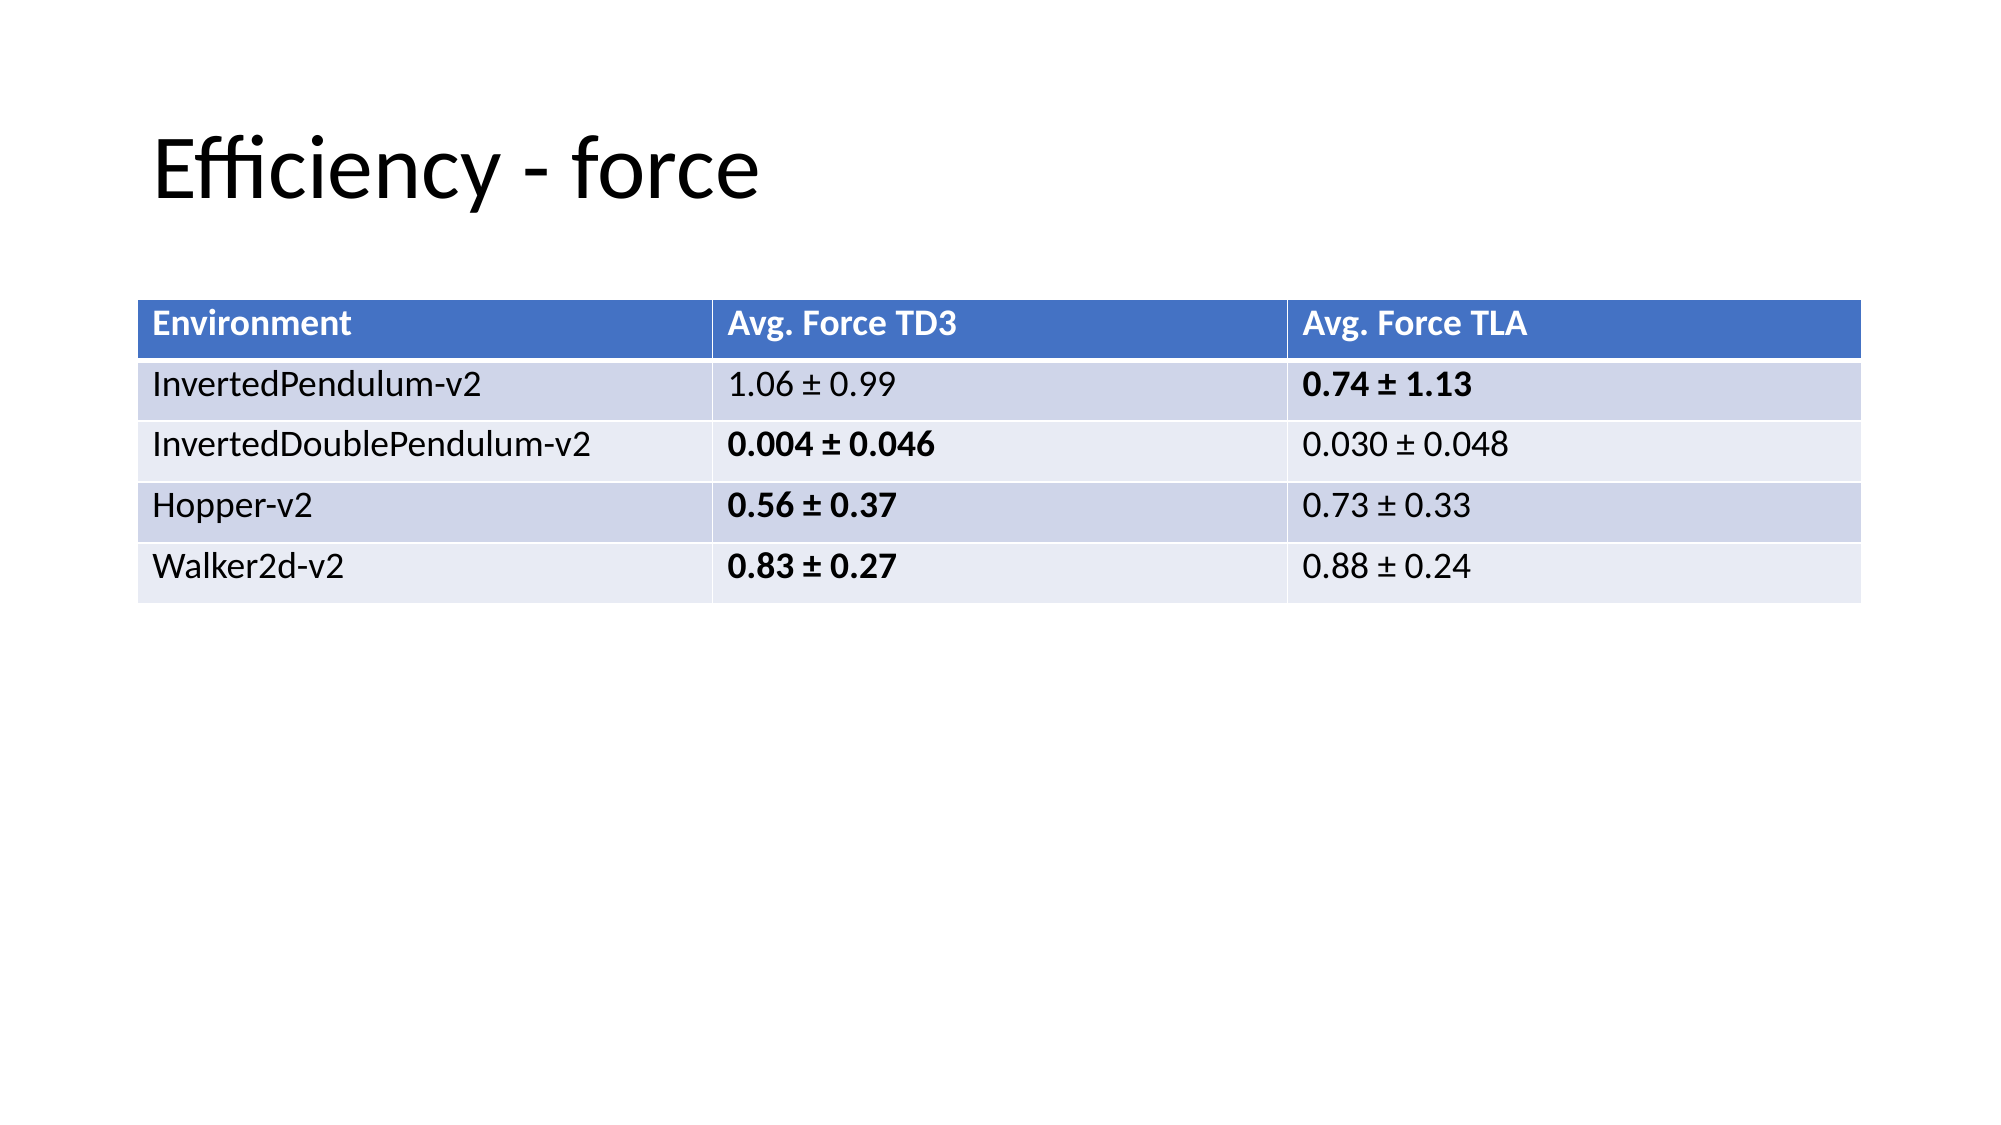

# Efficiency - force
| Environment | Avg. Force TD3 | Avg. Force TLA |
| --- | --- | --- |
| InvertedPendulum-v2 | 1.06 ± 0.99 | 0.74 ± 1.13 |
| InvertedDoublePendulum-v2 | 0.004 ± 0.046 | 0.030 ± 0.048 |
| Hopper-v2 | 0.56 ± 0.37 | 0.73 ± 0.33 |
| Walker2d-v2 | 0.83 ± 0.27 | 0.88 ± 0.24 |